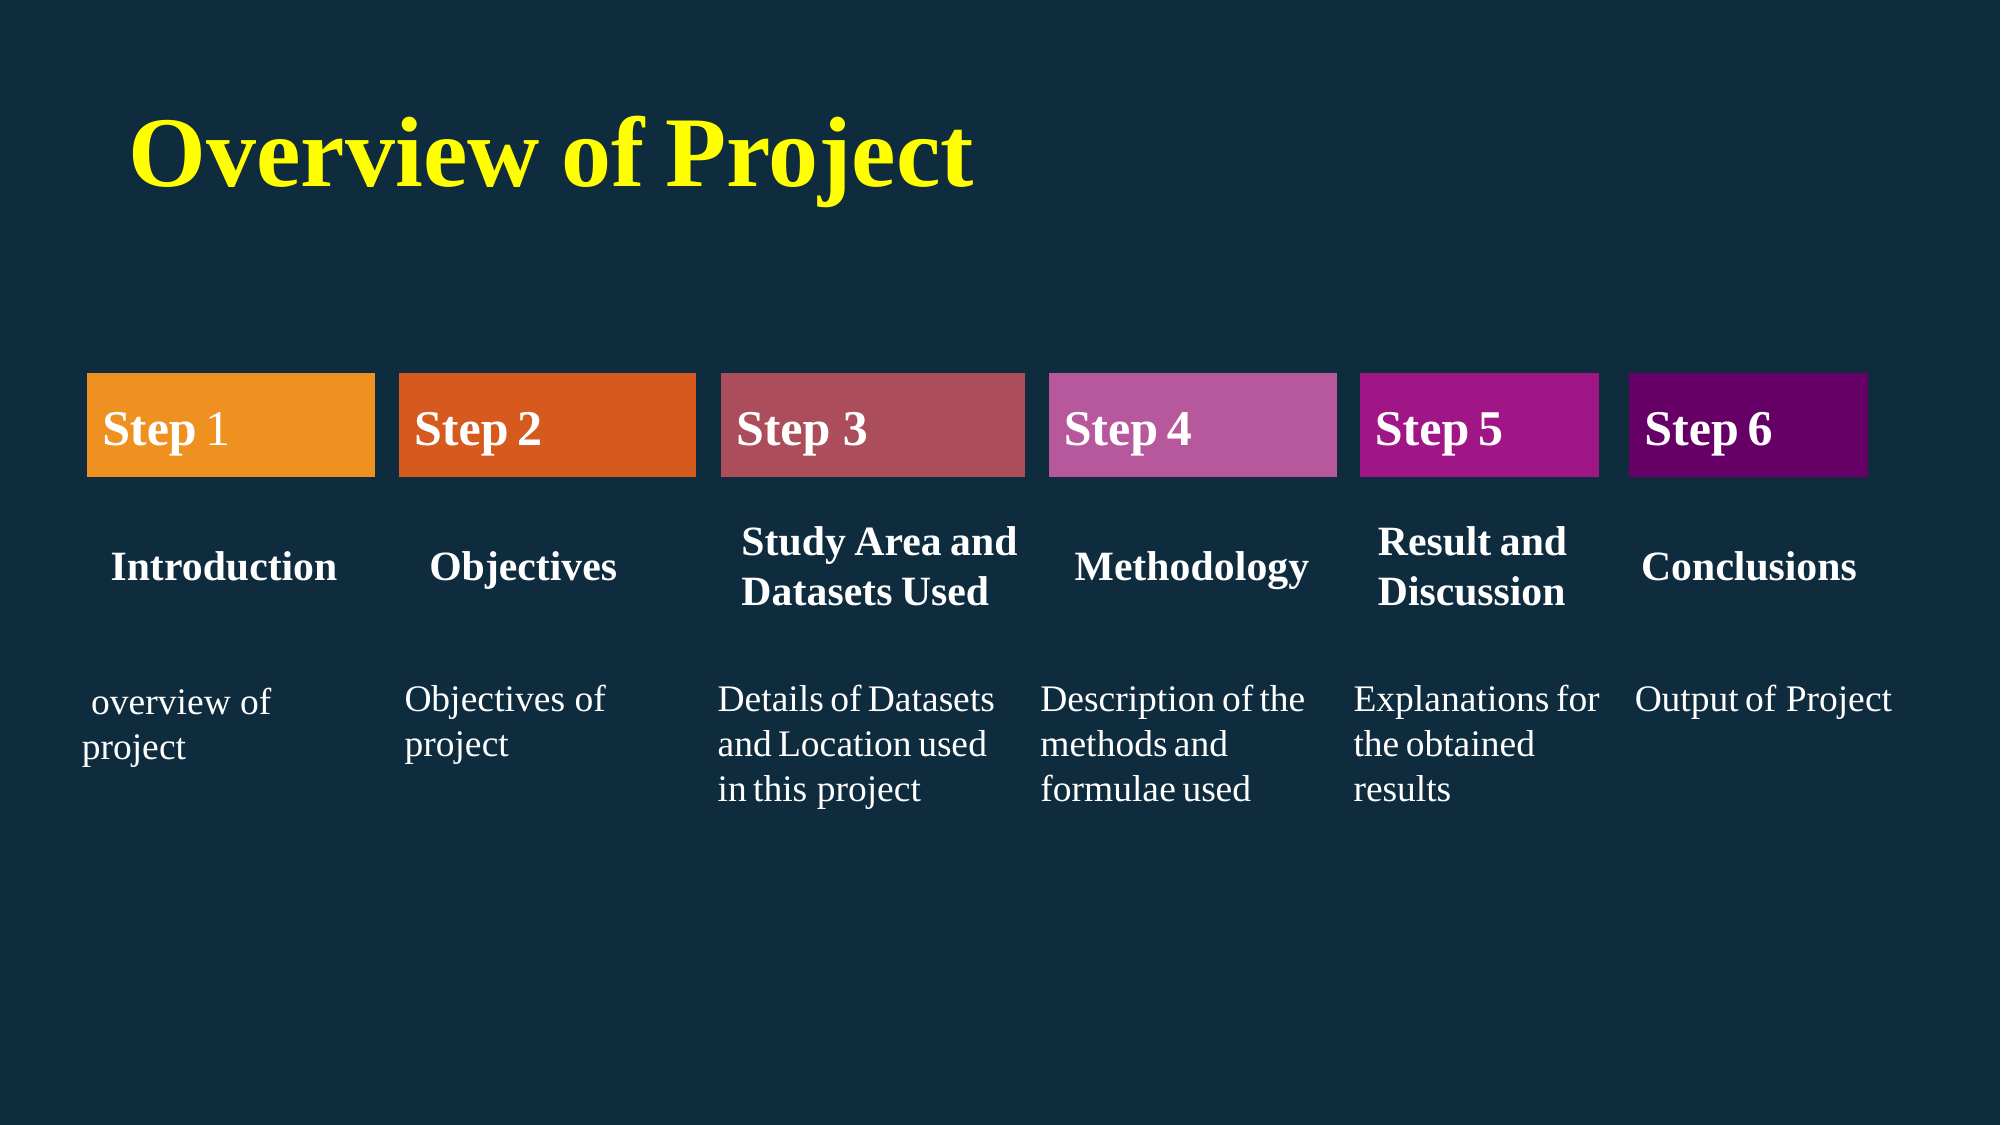

# Overview of Project
Step 4
Step 1
Step 2
Step 3
Step 5
Introduction
Objectives
Study Area and Datasets Used
Methodology
Result and Discussion
Objectives of project
Details of Datasets  and Location used in this project
Description of the methods and formulae used
Explanations for the obtained results
 overview of  project
Step 6
Conclusions
Output of Project